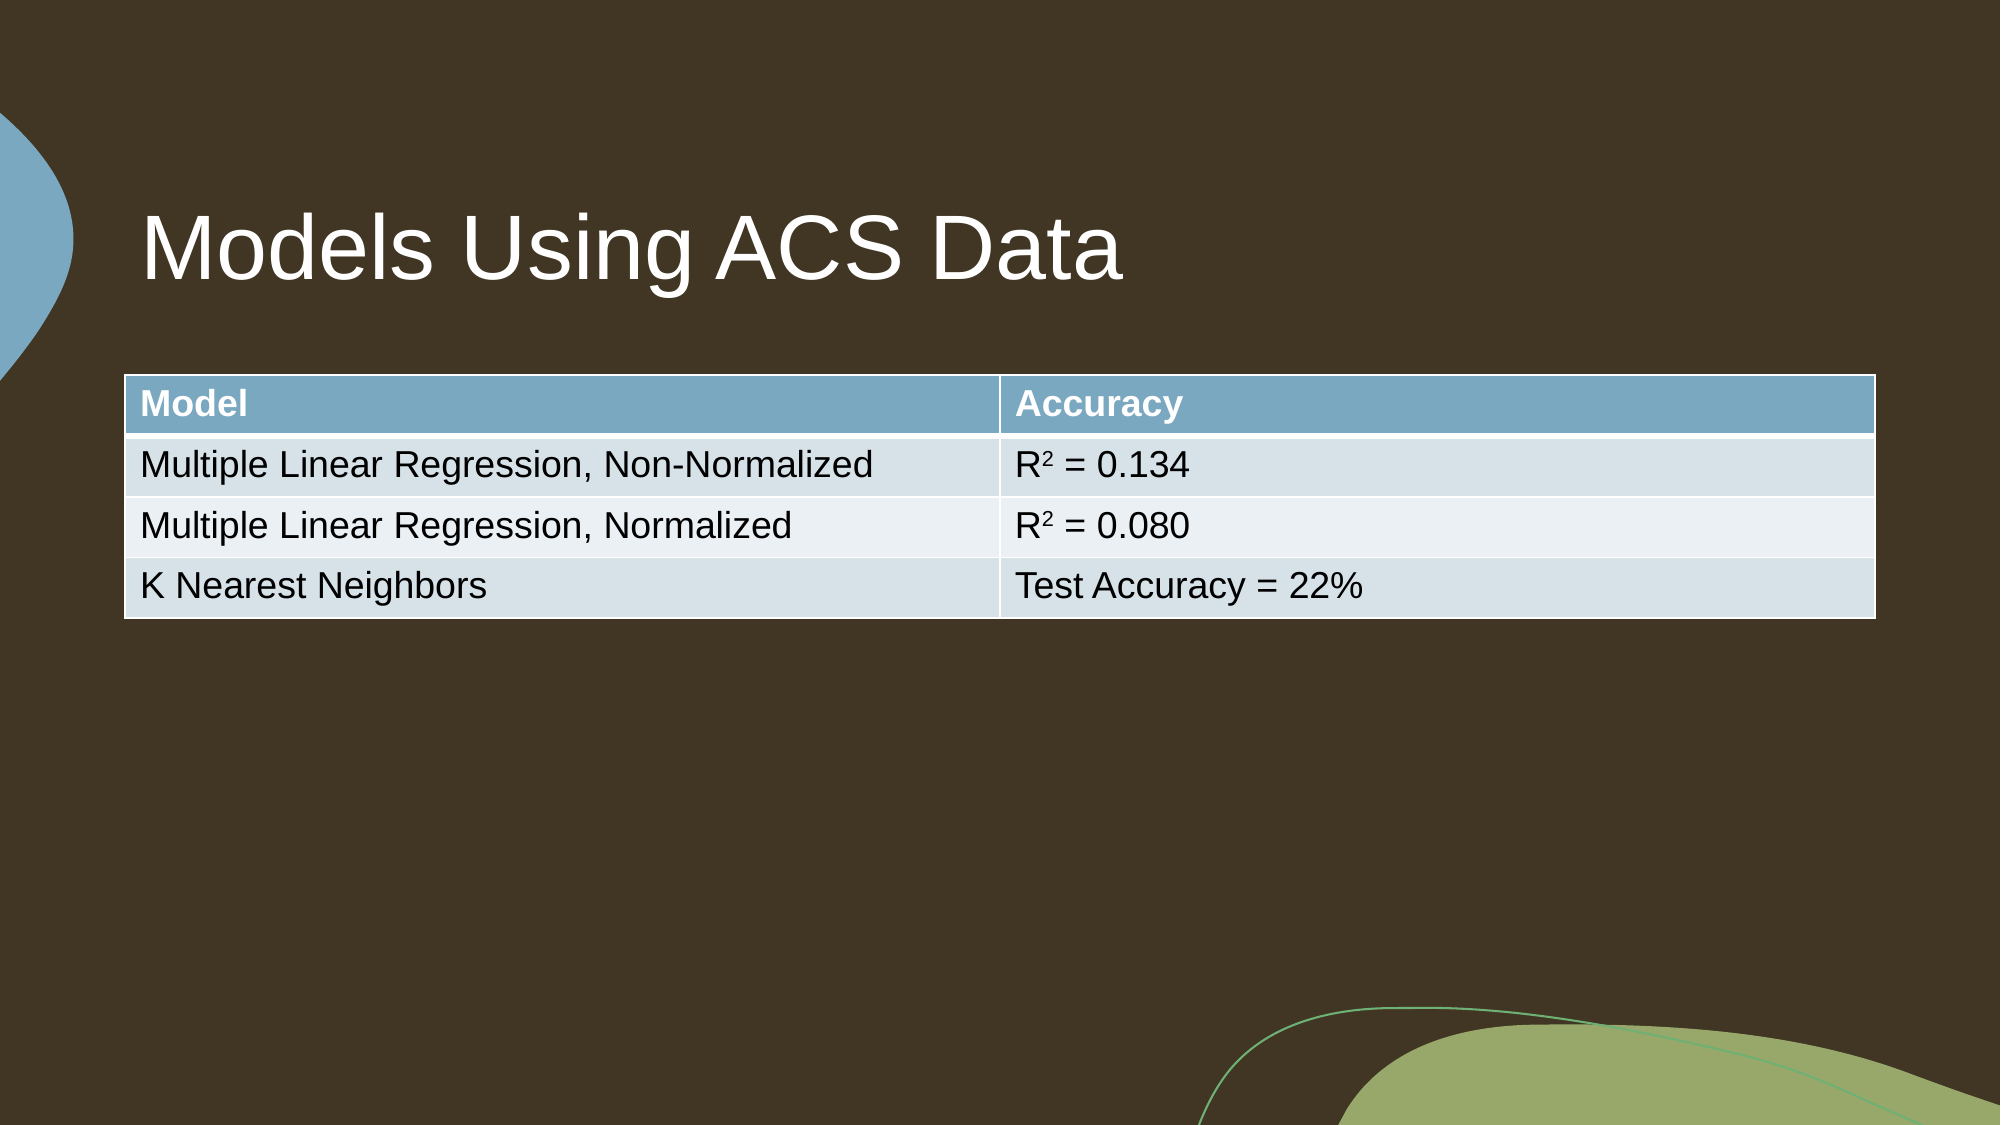

# Models Using ACS Data
| Model | Accuracy |
| --- | --- |
| Multiple Linear Regression, Non-Normalized | R2 = 0.134 |
| Multiple Linear Regression, Normalized | R2 = 0.080 |
| K Nearest Neighbors | Test Accuracy = 22% |